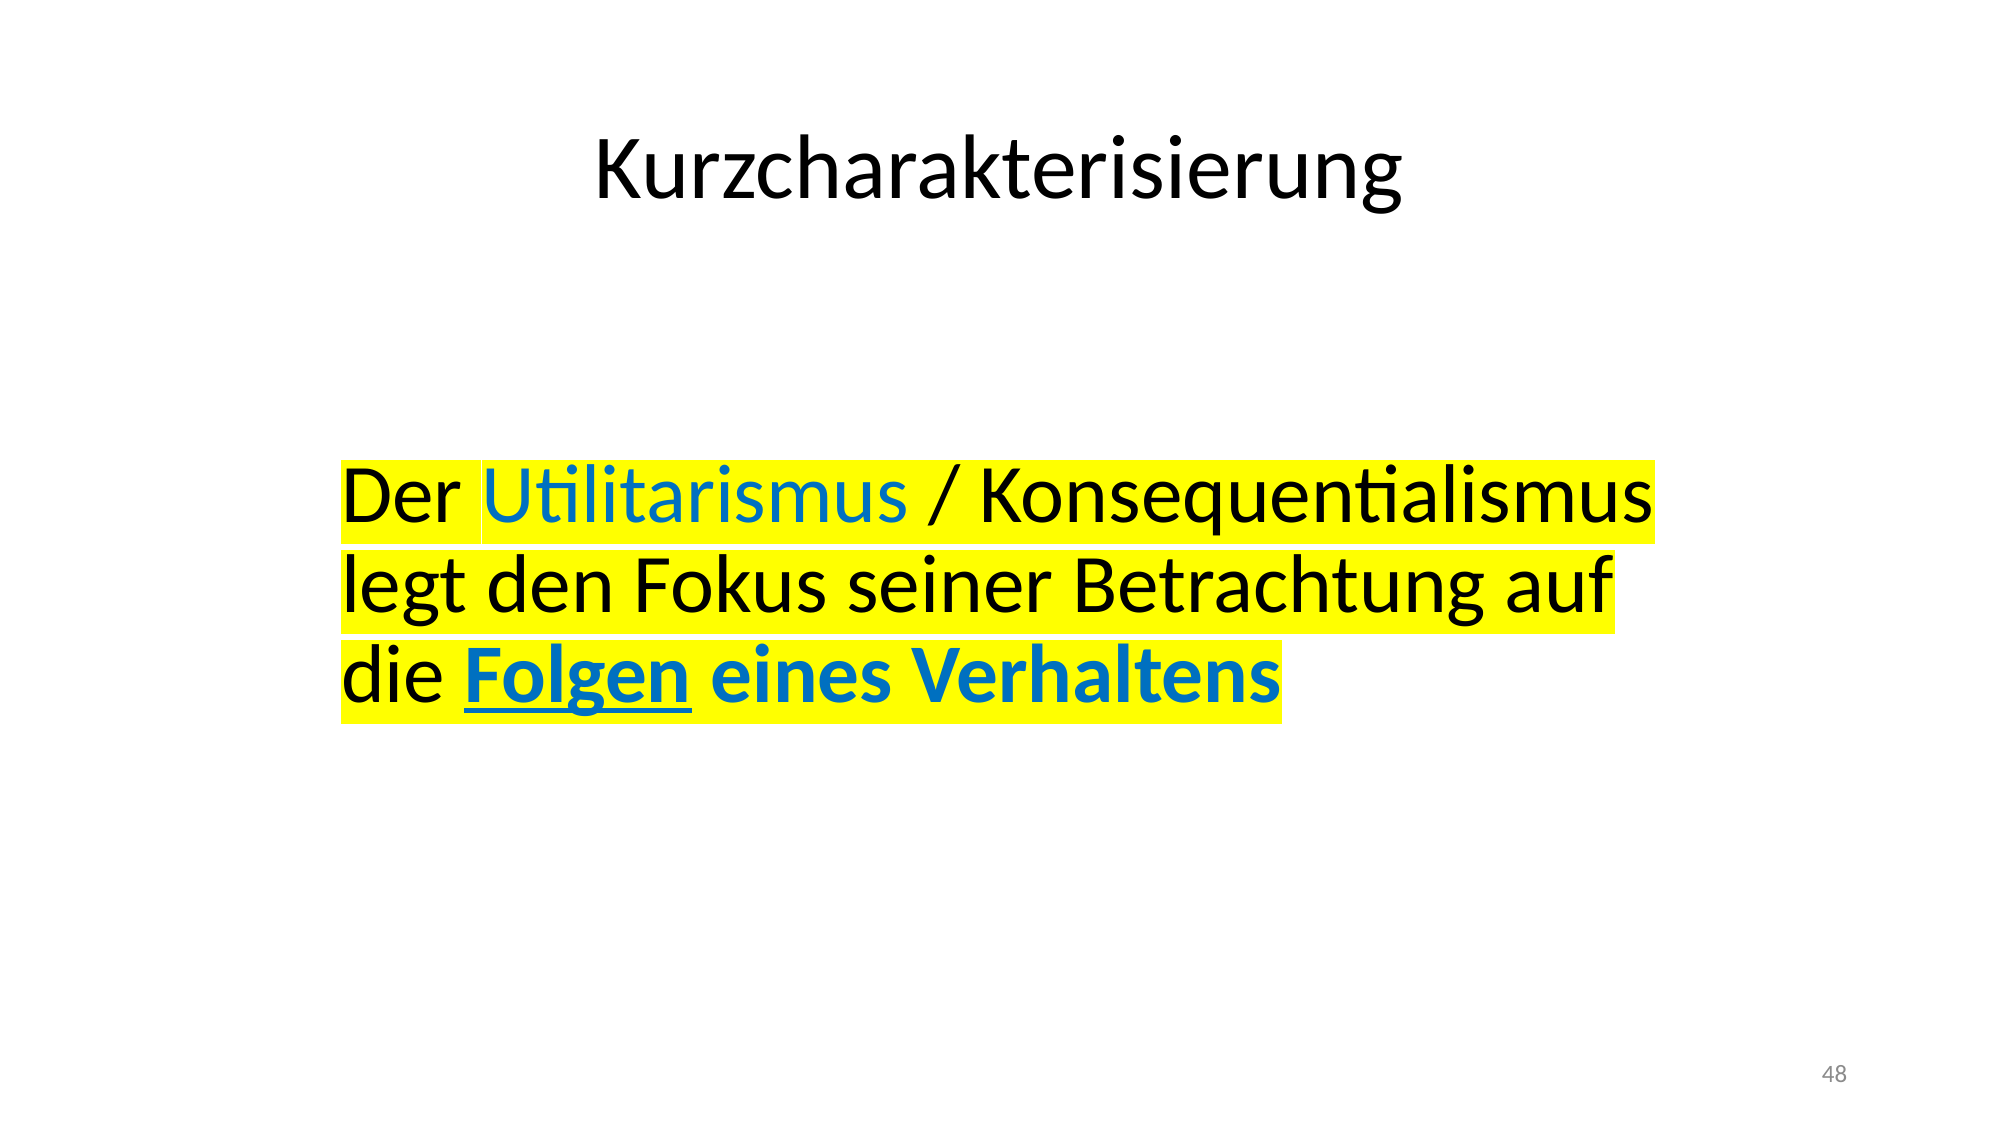

# Kurzcharakterisierung
Der Utilitarismus / Konsequentialismus legt den Fokus seiner Betrachtung auf die Folgen eines Verhaltens
48